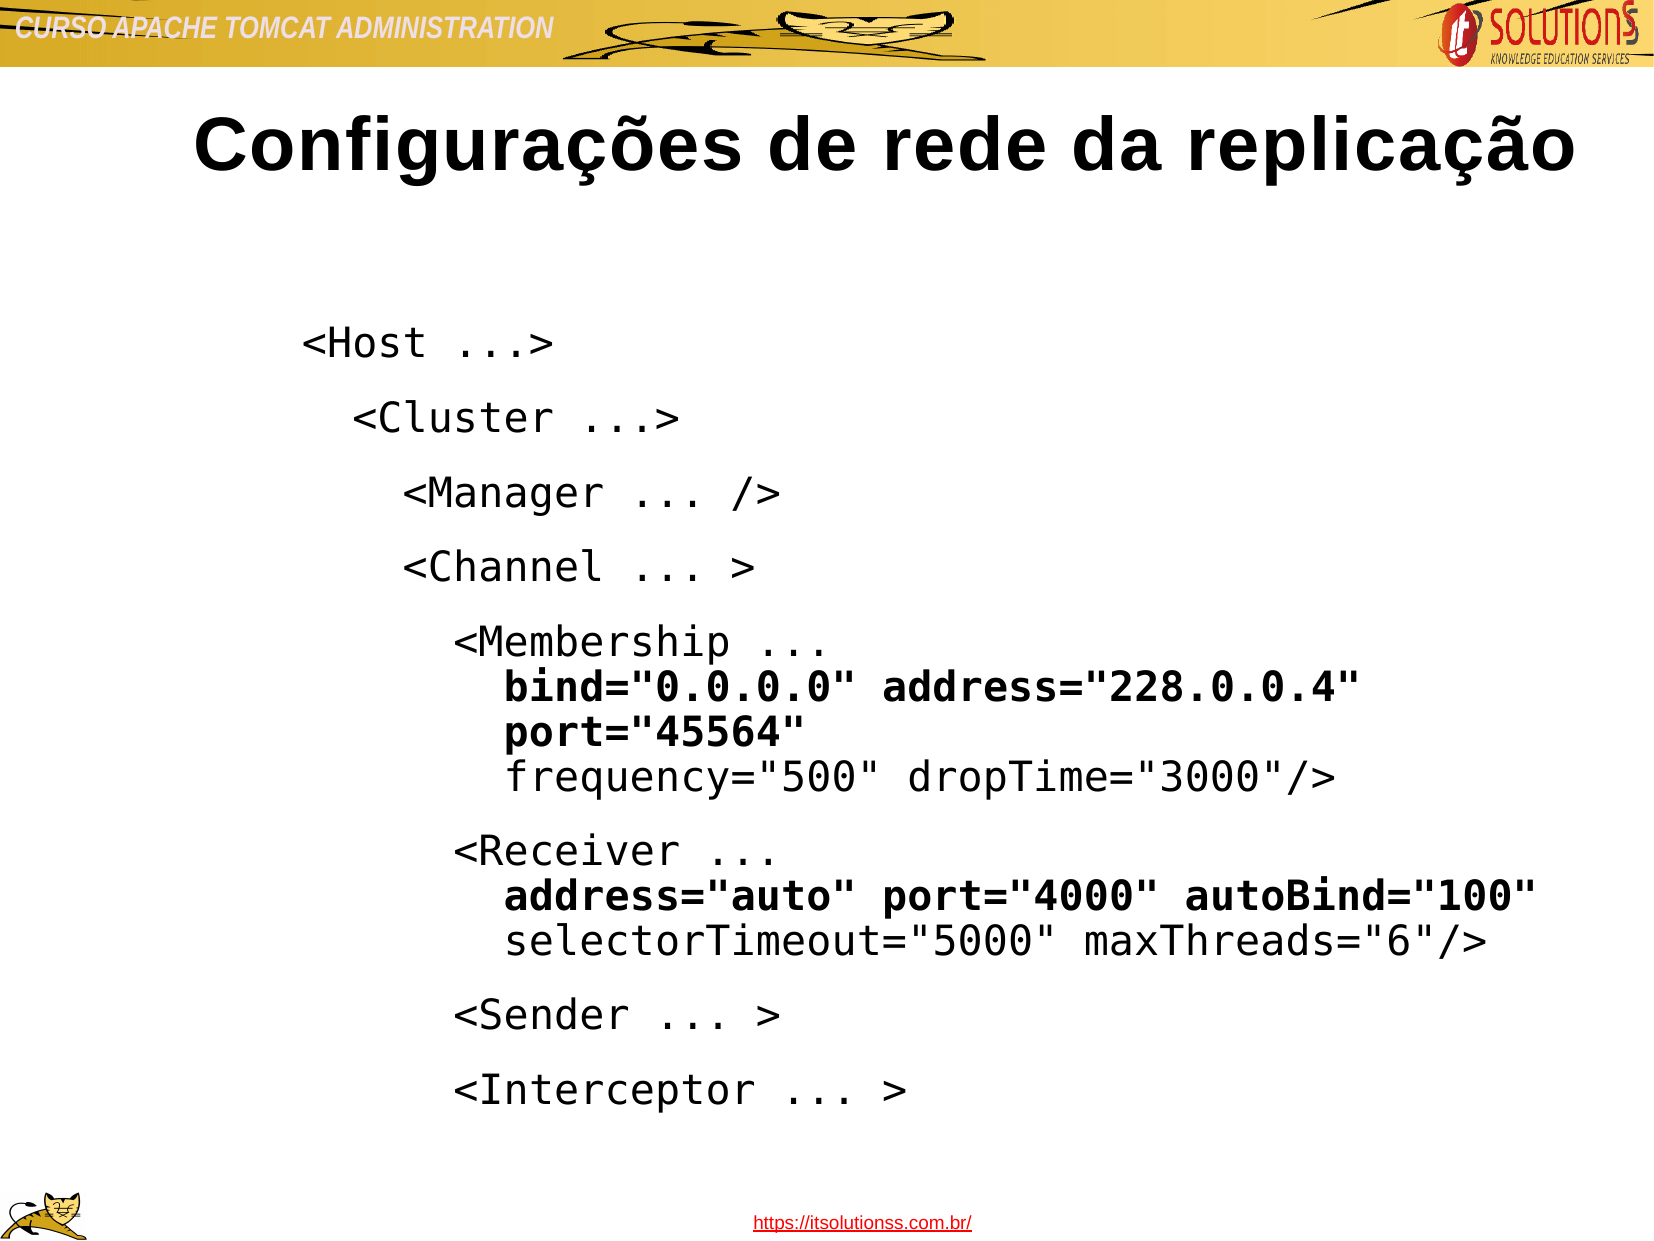

Configurações de rede da replicação
<Host ...>
  <Cluster ...>
    <Manager ... />
    <Channel ... >
      <Membership ...
        bind="0.0.0.0" address="228.0.0.4"
        port="45564"
        frequency="500" dropTime="3000"/>
      <Receiver ...
        address="auto" port="4000" autoBind="100"
        selectorTimeout="5000" maxThreads="6"/>
      <Sender ... >
      <Interceptor ... >